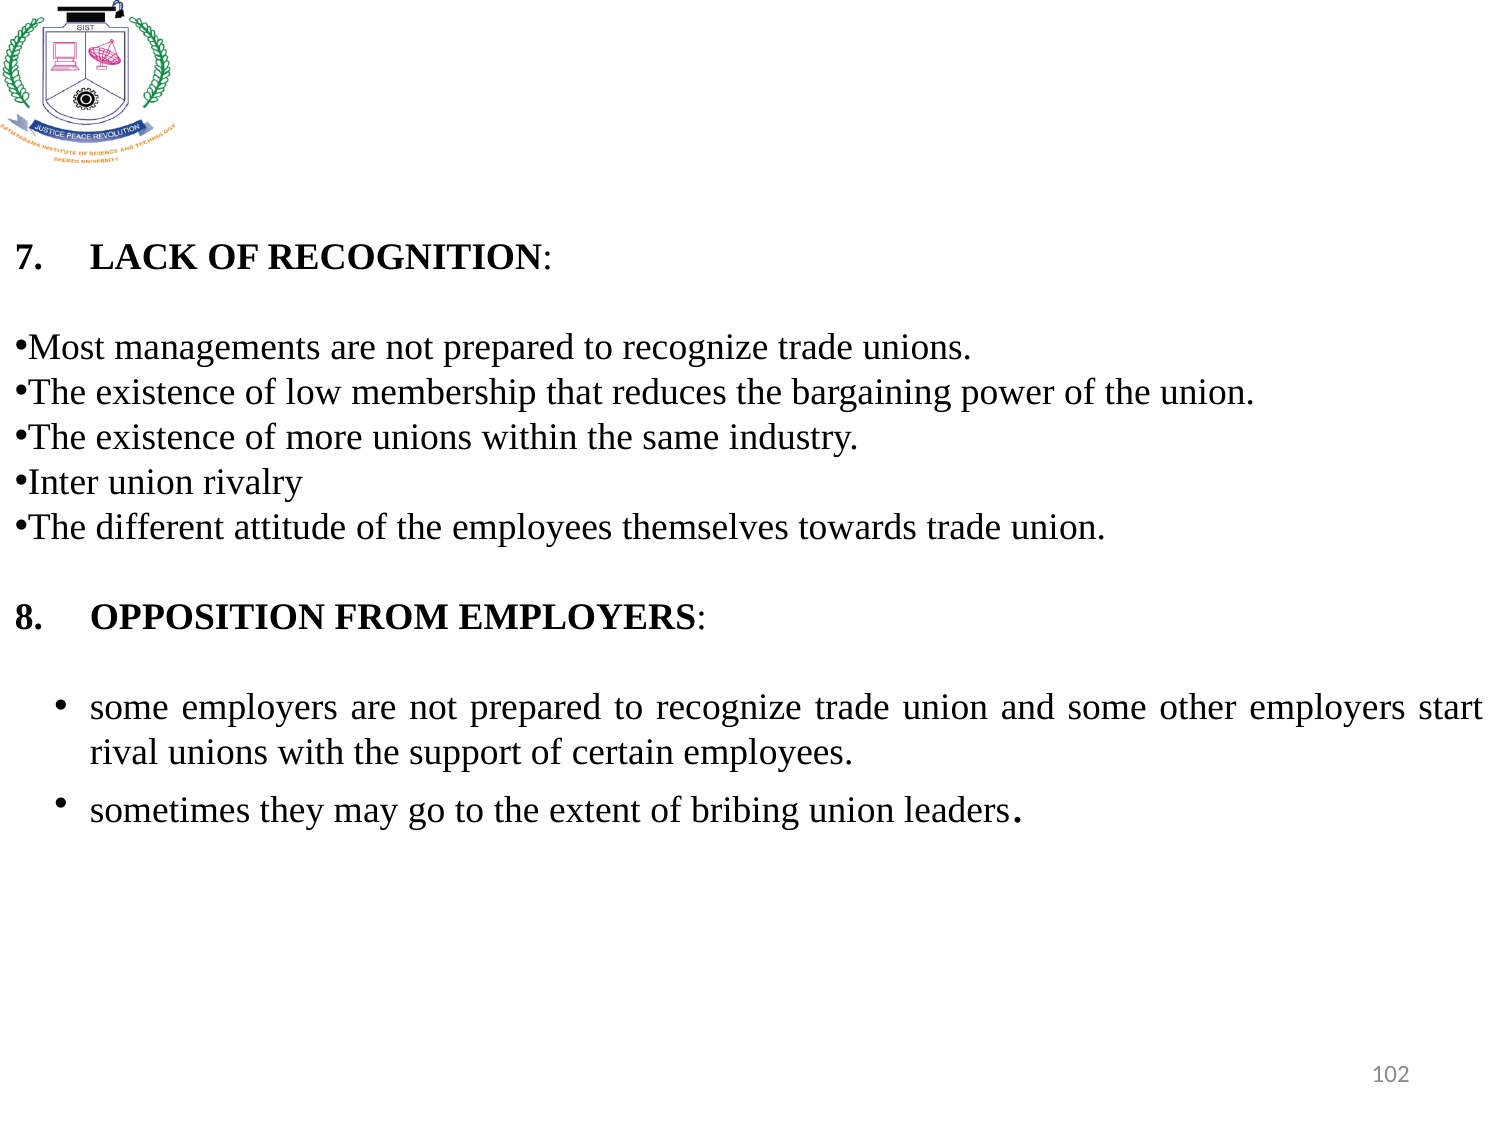

LACK OF RECOGNITION:

Most managements are not prepared to recognize trade unions.
The existence of low membership that reduces the bargaining power of the union.
The existence of more unions within the same industry.
Inter union rivalry
The different attitude of the employees themselves towards trade union.

OPPOSITION FROM EMPLOYERS:

some employers are not prepared to recognize trade union and some other employers start rival unions with the support of certain employees.
sometimes they may go to the extent of bribing union leaders.

102